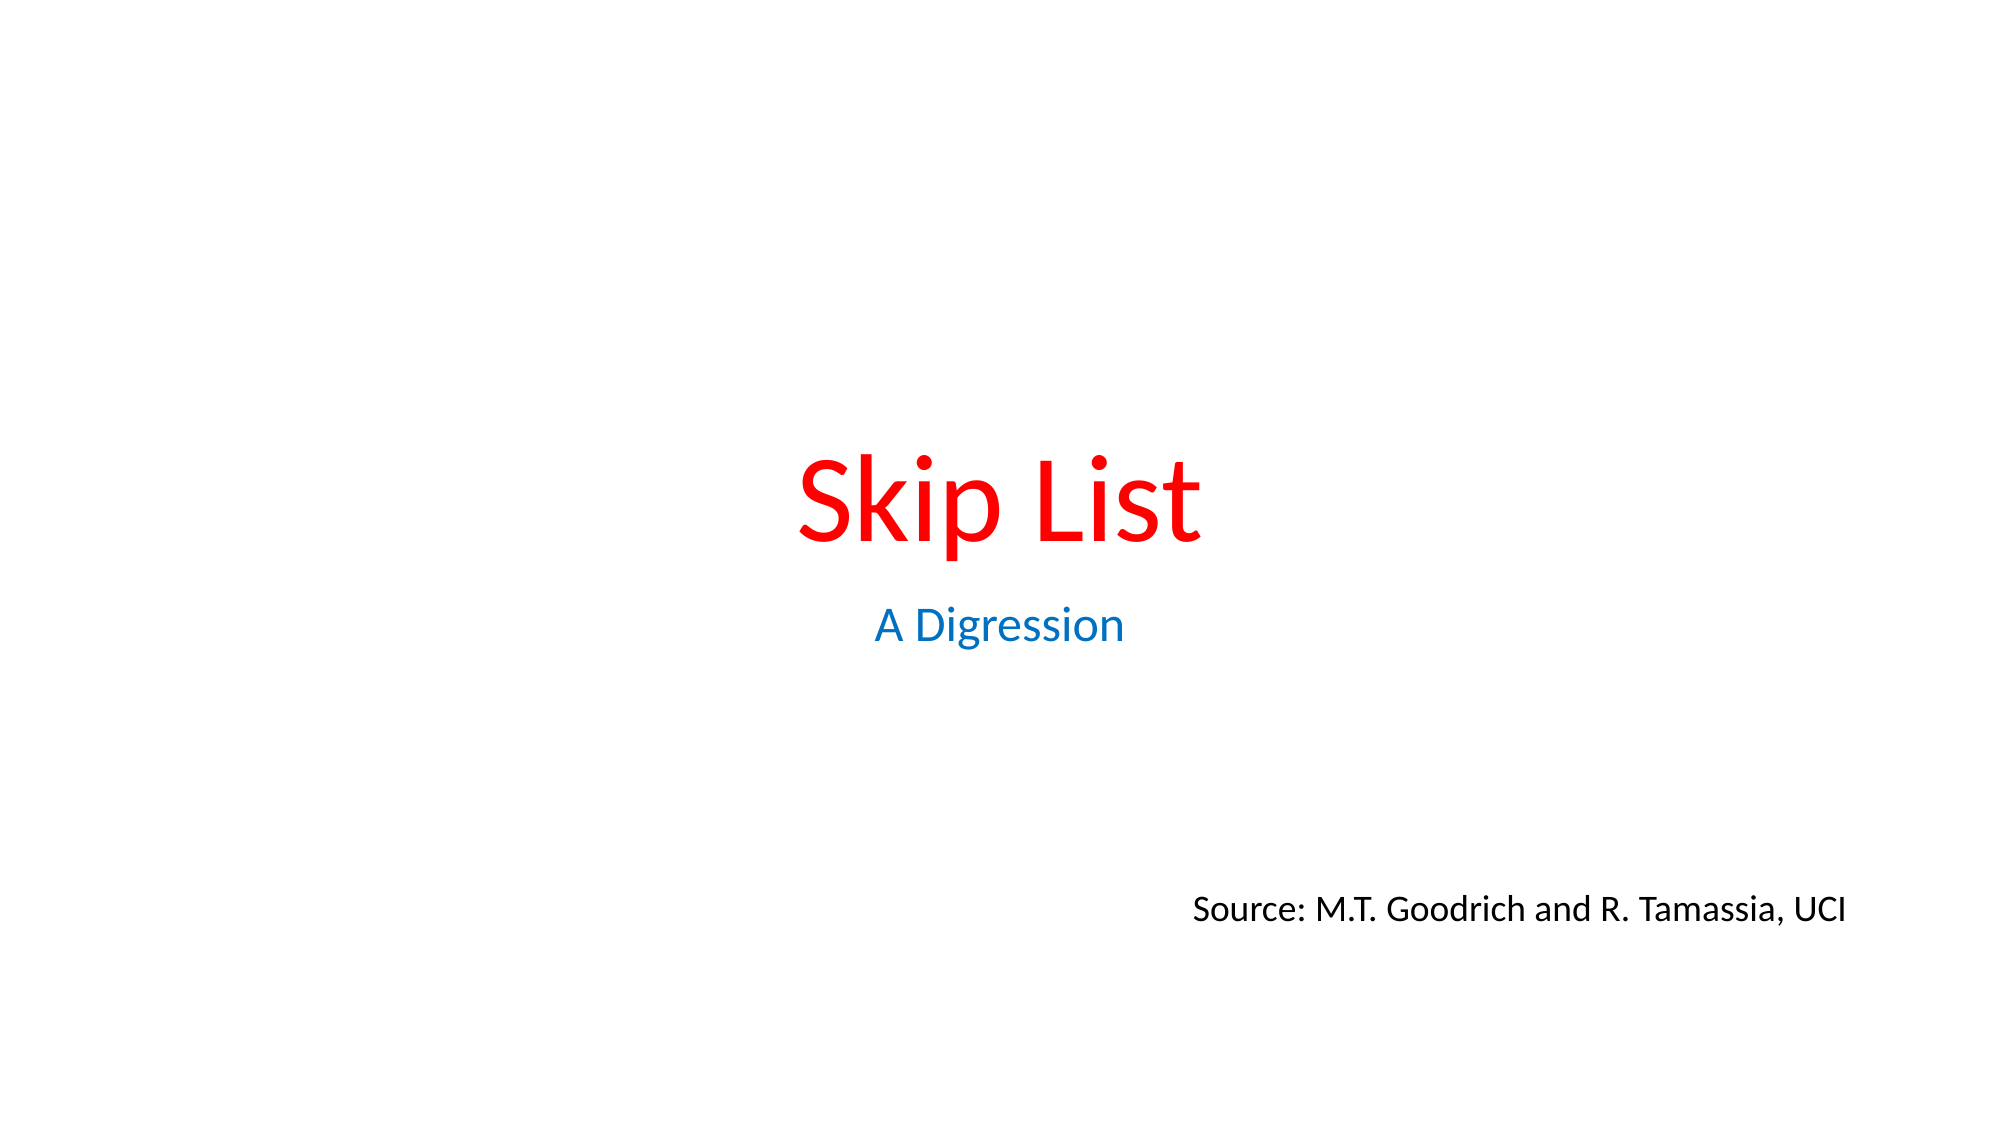

# Skip List
A Digression
Source: M.T. Goodrich and R. Tamassia, UCI